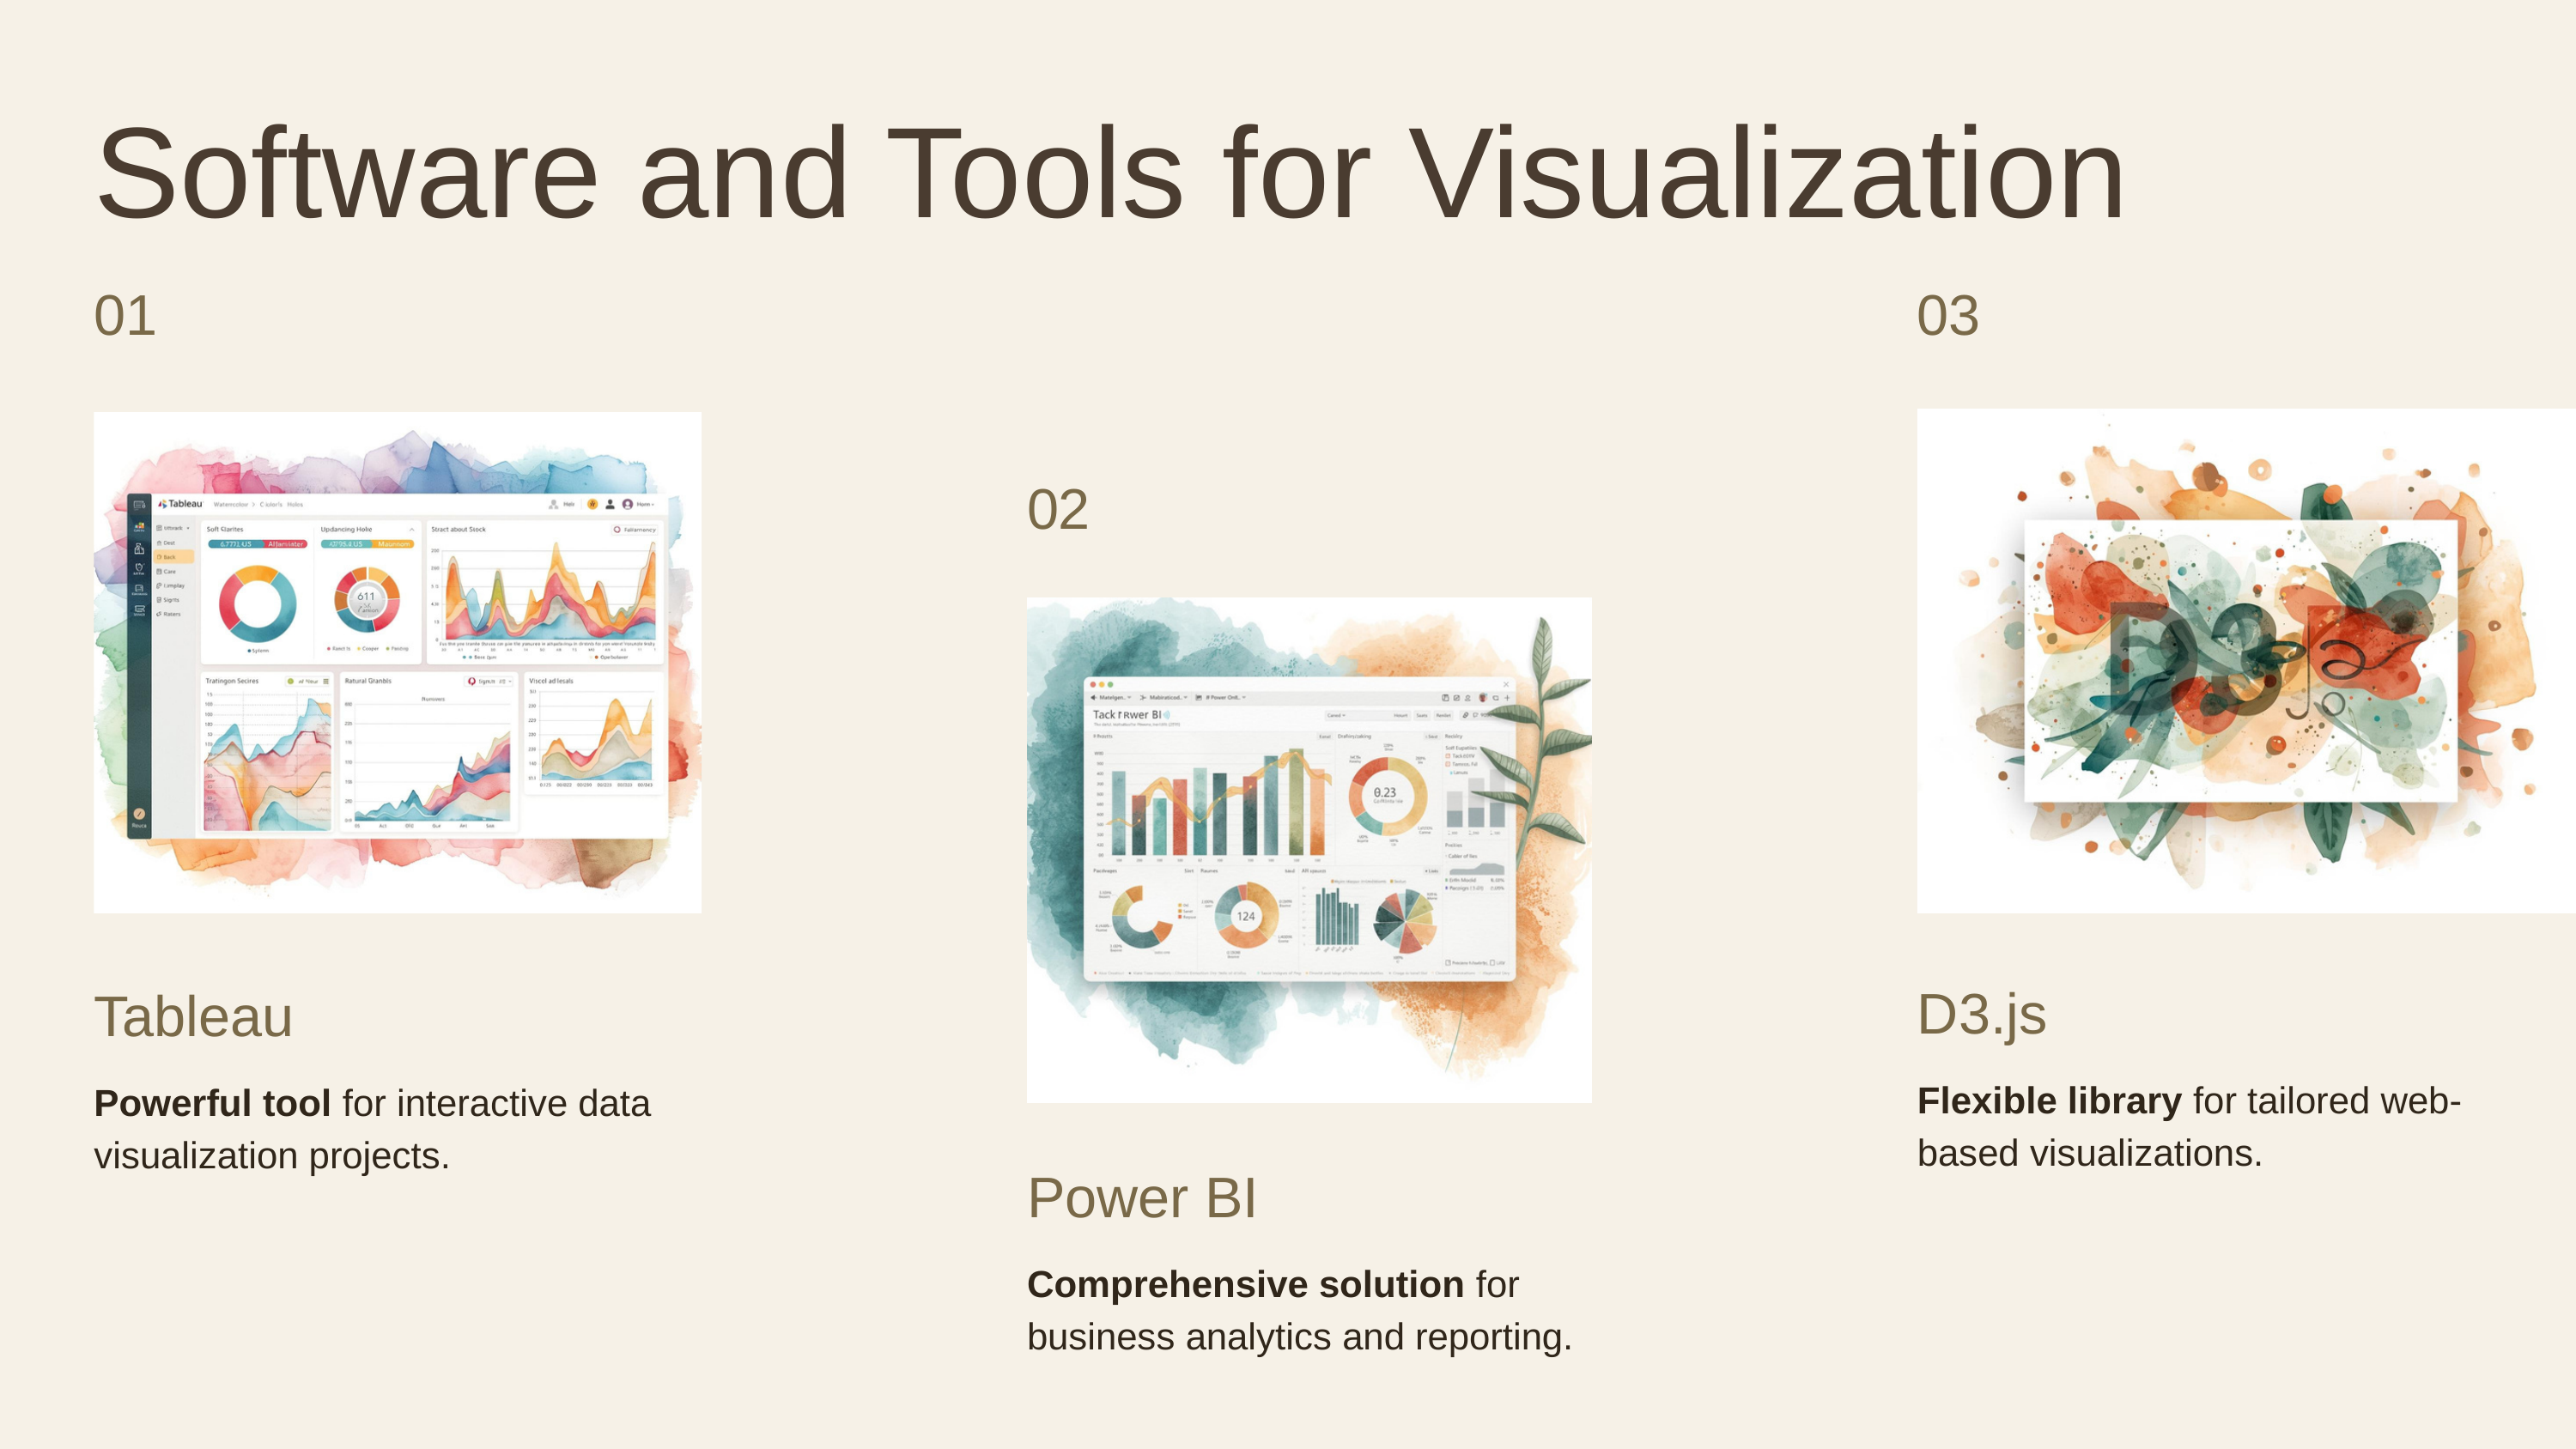

Software and Tools for Visualization
01
03

02

D3.js
Flexible library for tailored web-based visualizations.
Tableau
Powerful tool for interactive data visualization projects.
Power BI
Comprehensive solution for business analytics and reporting.